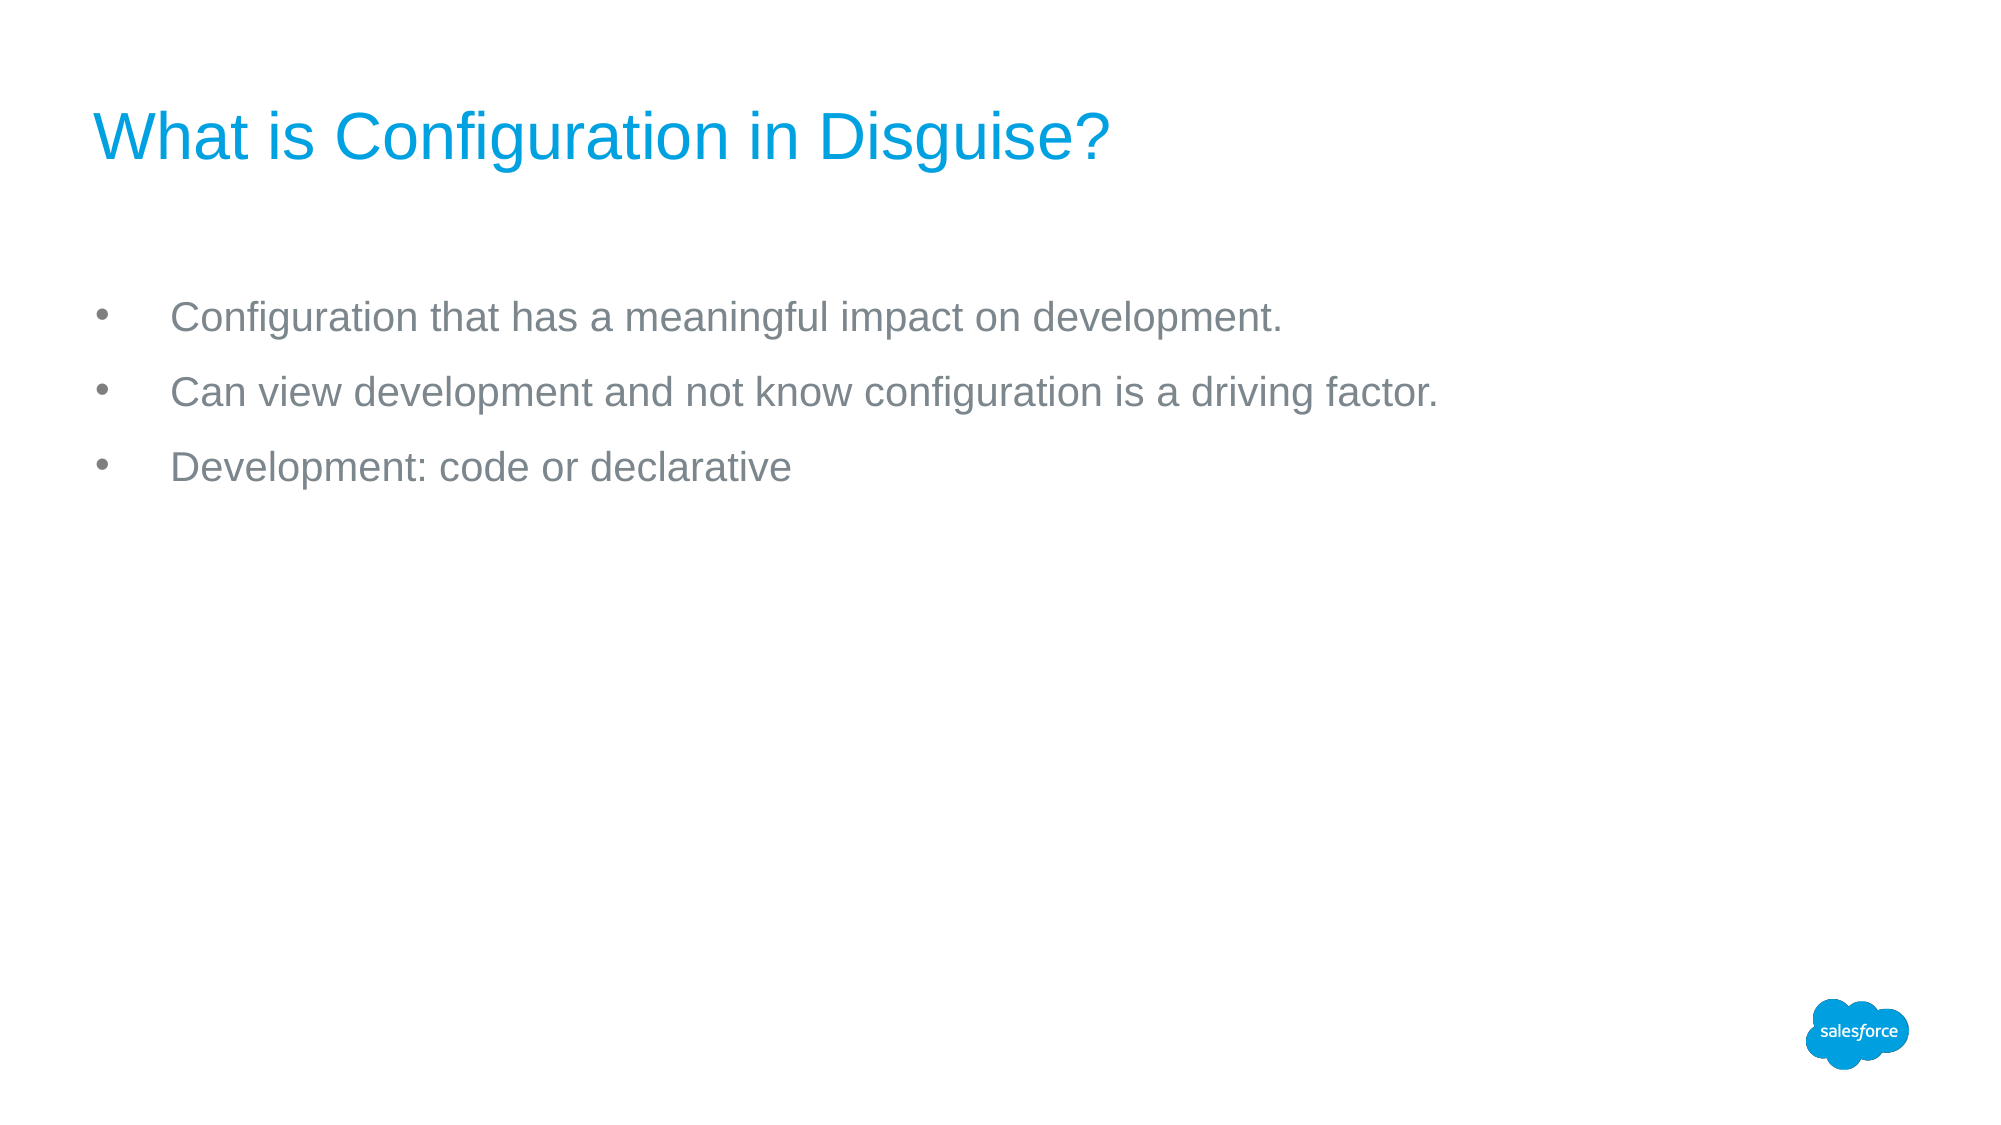

# What is Configuration in Disguise?

Configuration that has a meaningful impact on development.
Can view development and not know configuration is a driving factor.
Development: code or declarative